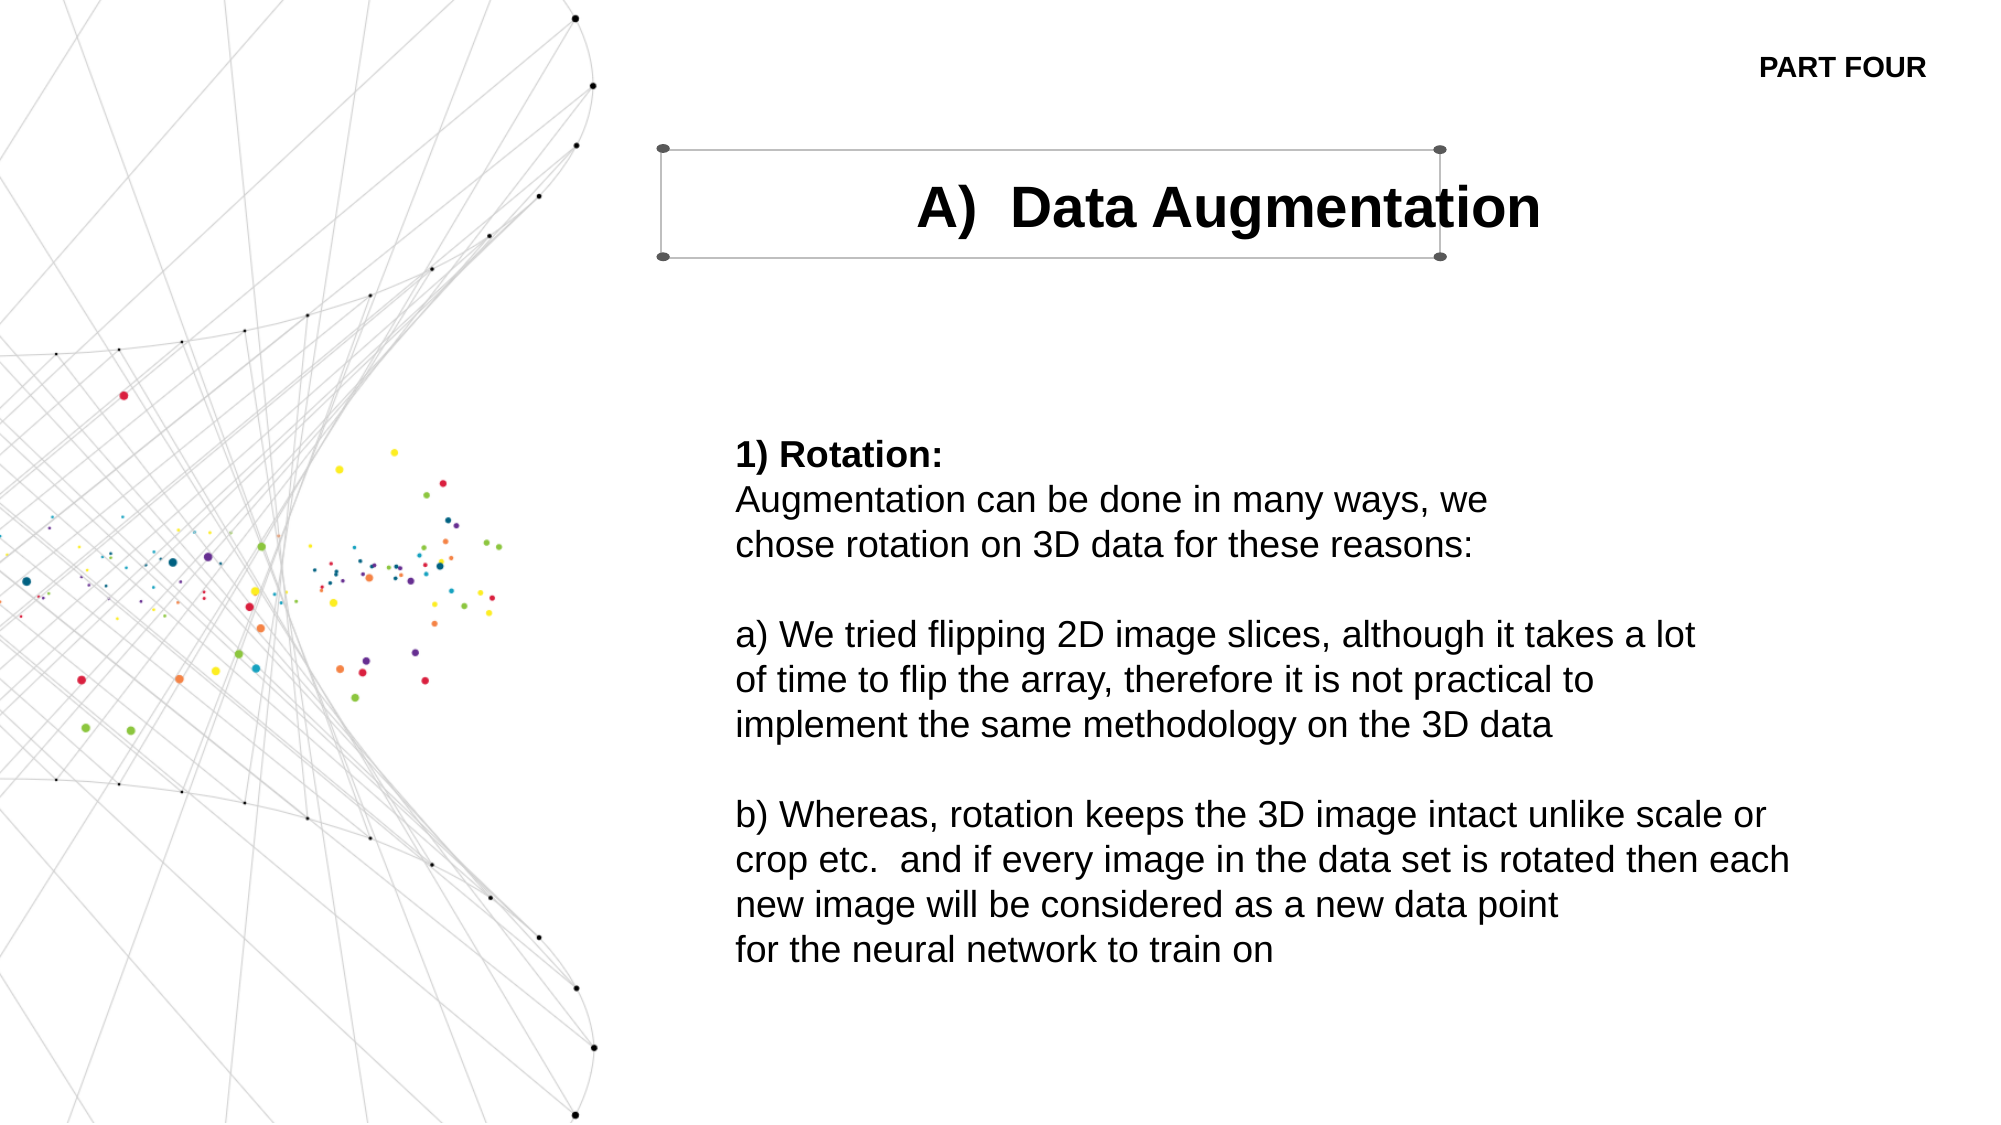

PART FOUR

A)  Data Augmentation
1) Rotation:
Augmentation can be done in many ways, we
chose rotation on 3D data for these reasons:

a) We tried flipping 2D image slices, although it takes a lot
of time to flip the array, therefore it is not practical to
implement the same methodology on the 3D data

b) Whereas, rotation keeps the 3D image intact unlike scale or crop etc.  and if every image in the data set is rotated then each new image will be considered as a new data point
for the neural network to train on